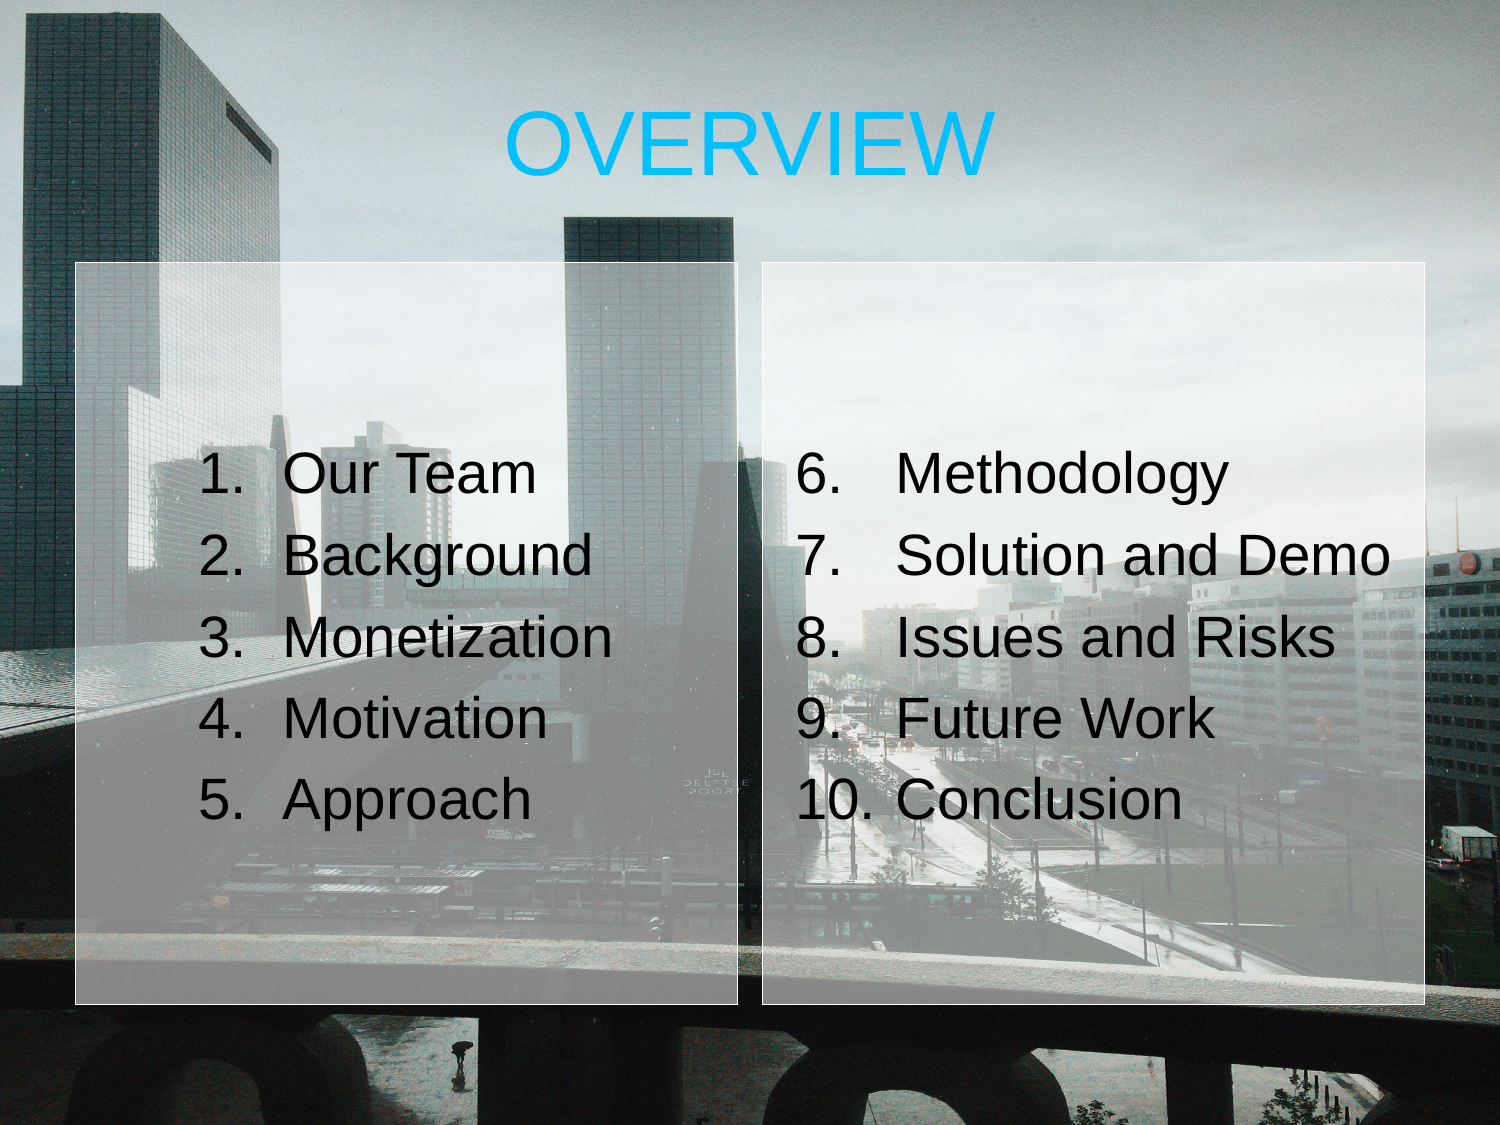

# OVERVIEW
Our Team
Background
Monetization
Motivation
Approach
 Methodology
 Solution and Demo
 Issues and Risks
 Future Work
 Conclusion